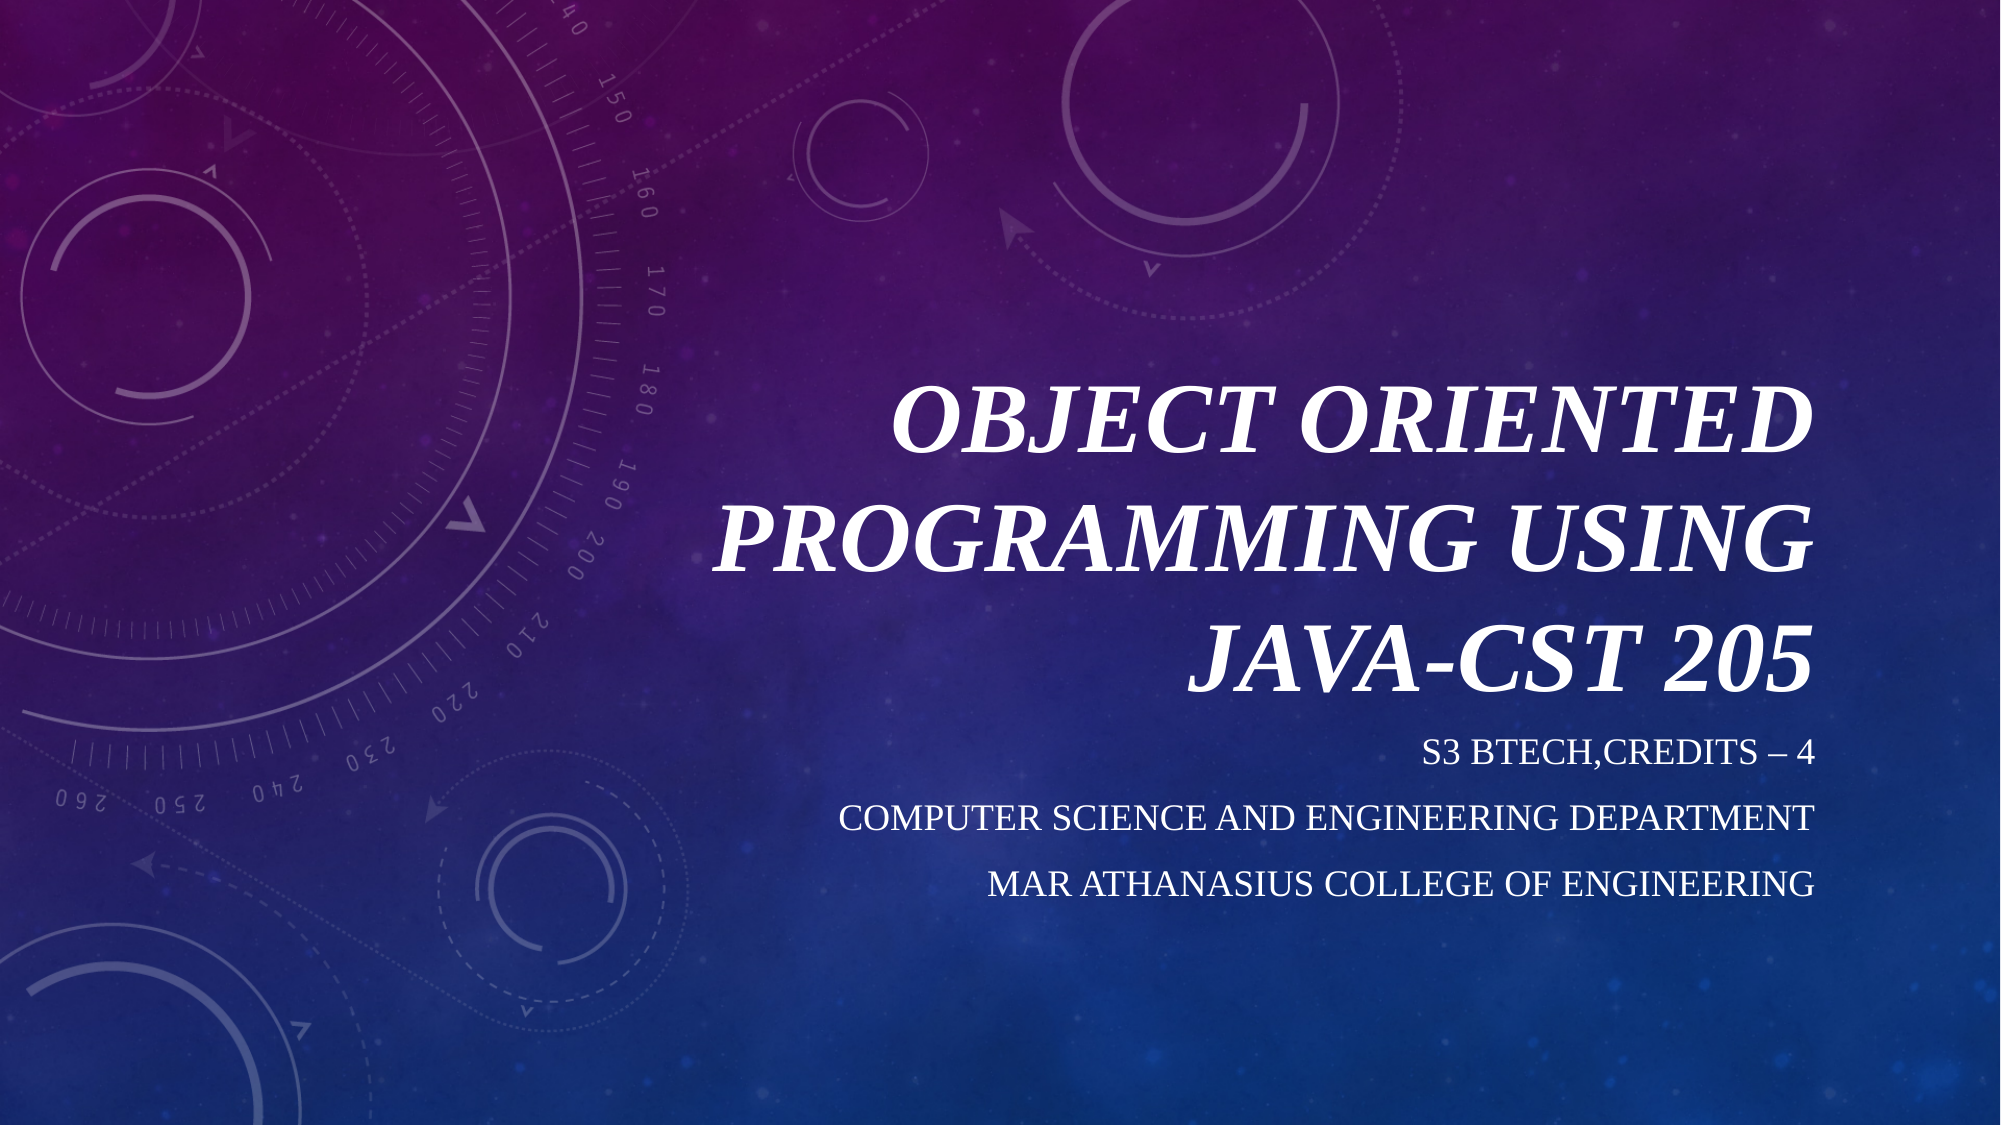

# OBJECT ORIENTED PROGRAMMING USING JAVA-CST 205
S3 BTECH,CREDITS – 4
COMPUTER SCIENCE AND ENGINEERING DEPARTMENT
MAR ATHANASIUS COLLEGE OF ENGINEERING